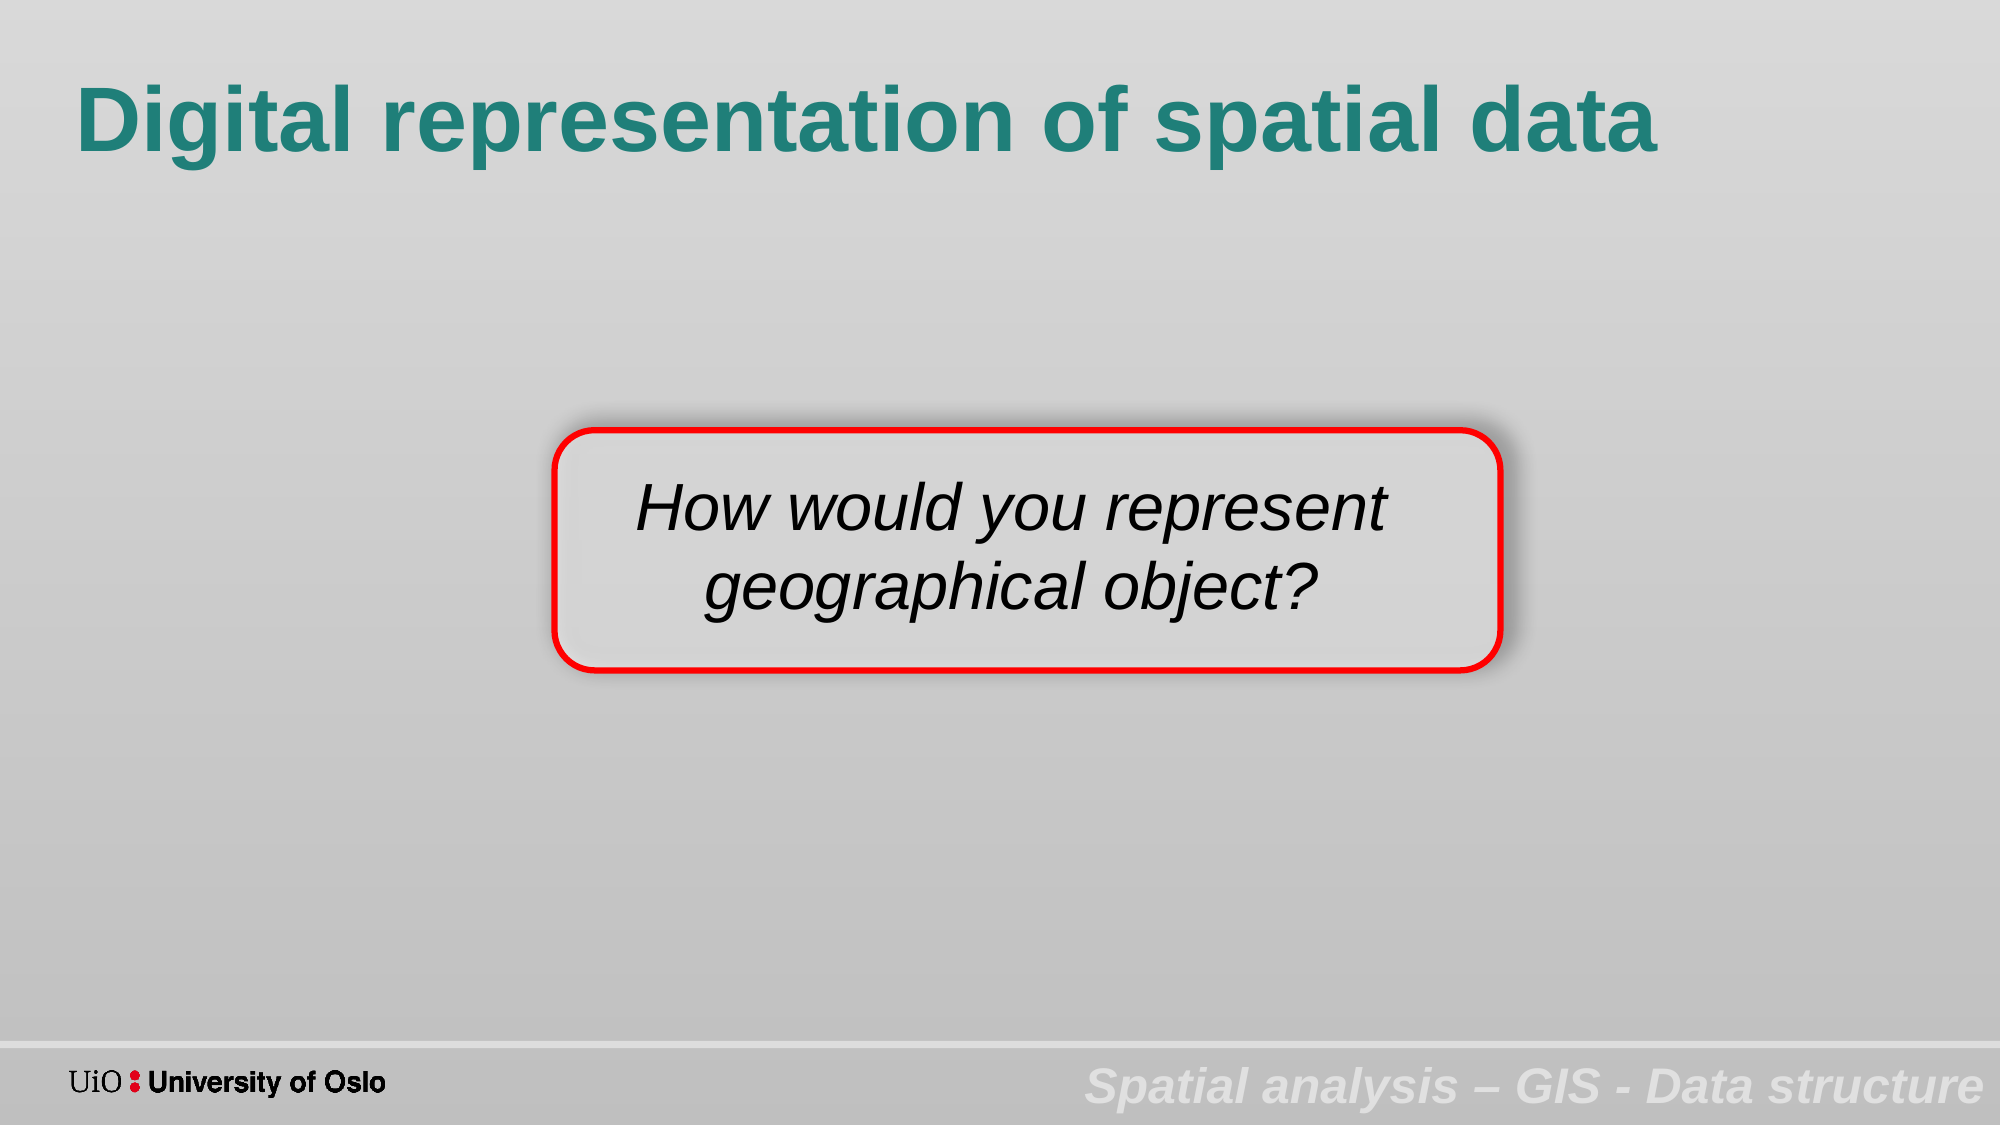

Digital representation of spatial data

How would you represent geographical object?